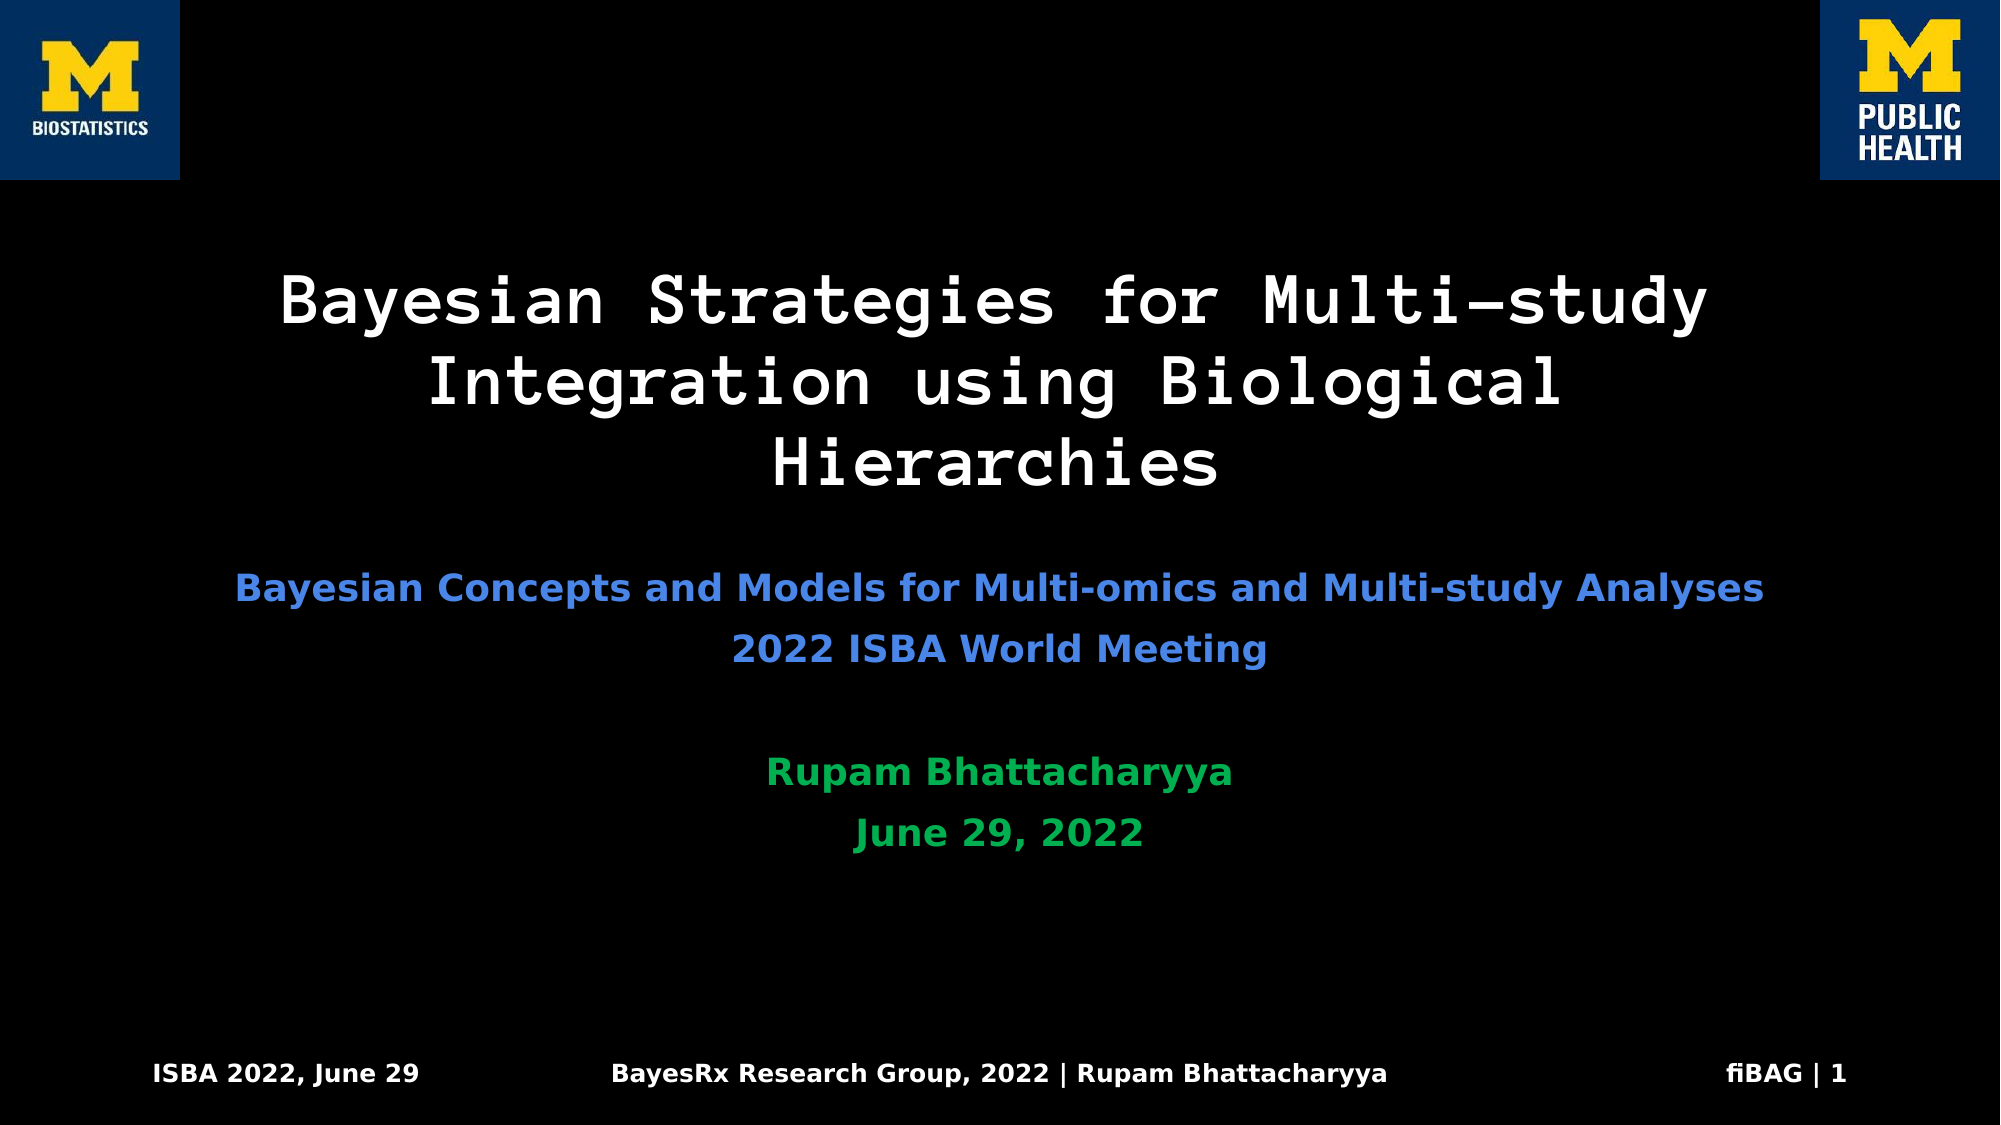

# Bayesian Strategies for Multi-study Integration using Biological Hierarchies
Bayesian Concepts and Models for Multi-omics and Multi-study Analyses
2022 ISBA World Meeting

Rupam Bhattacharyya
June 29, 2022
fiBAG | 1